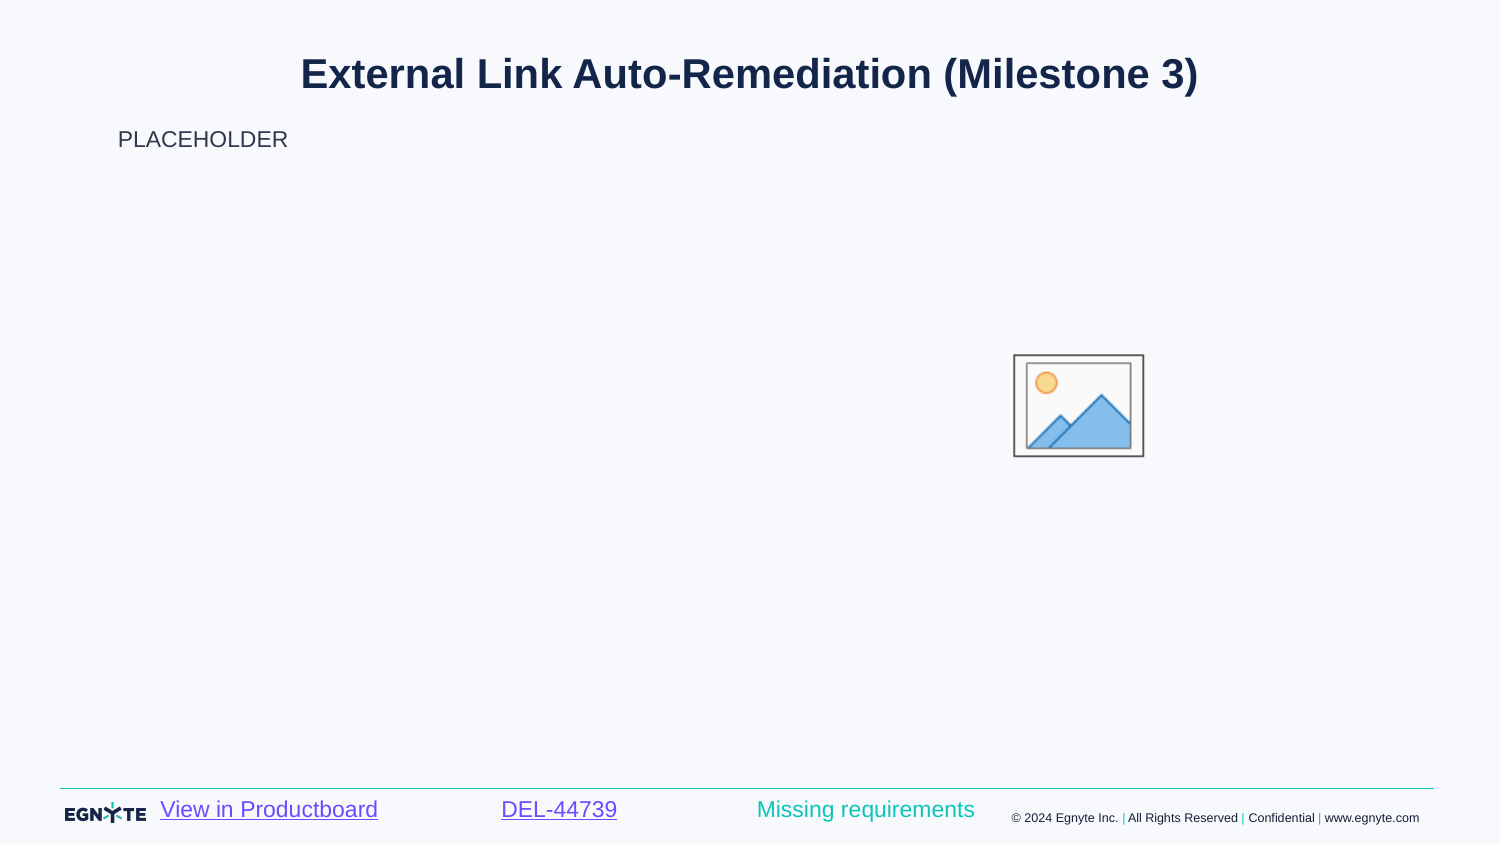

# External Link Auto-Remediation (Milestone 3)
PLACEHOLDER

Missing requirements
DEL-44739
View in Productboard